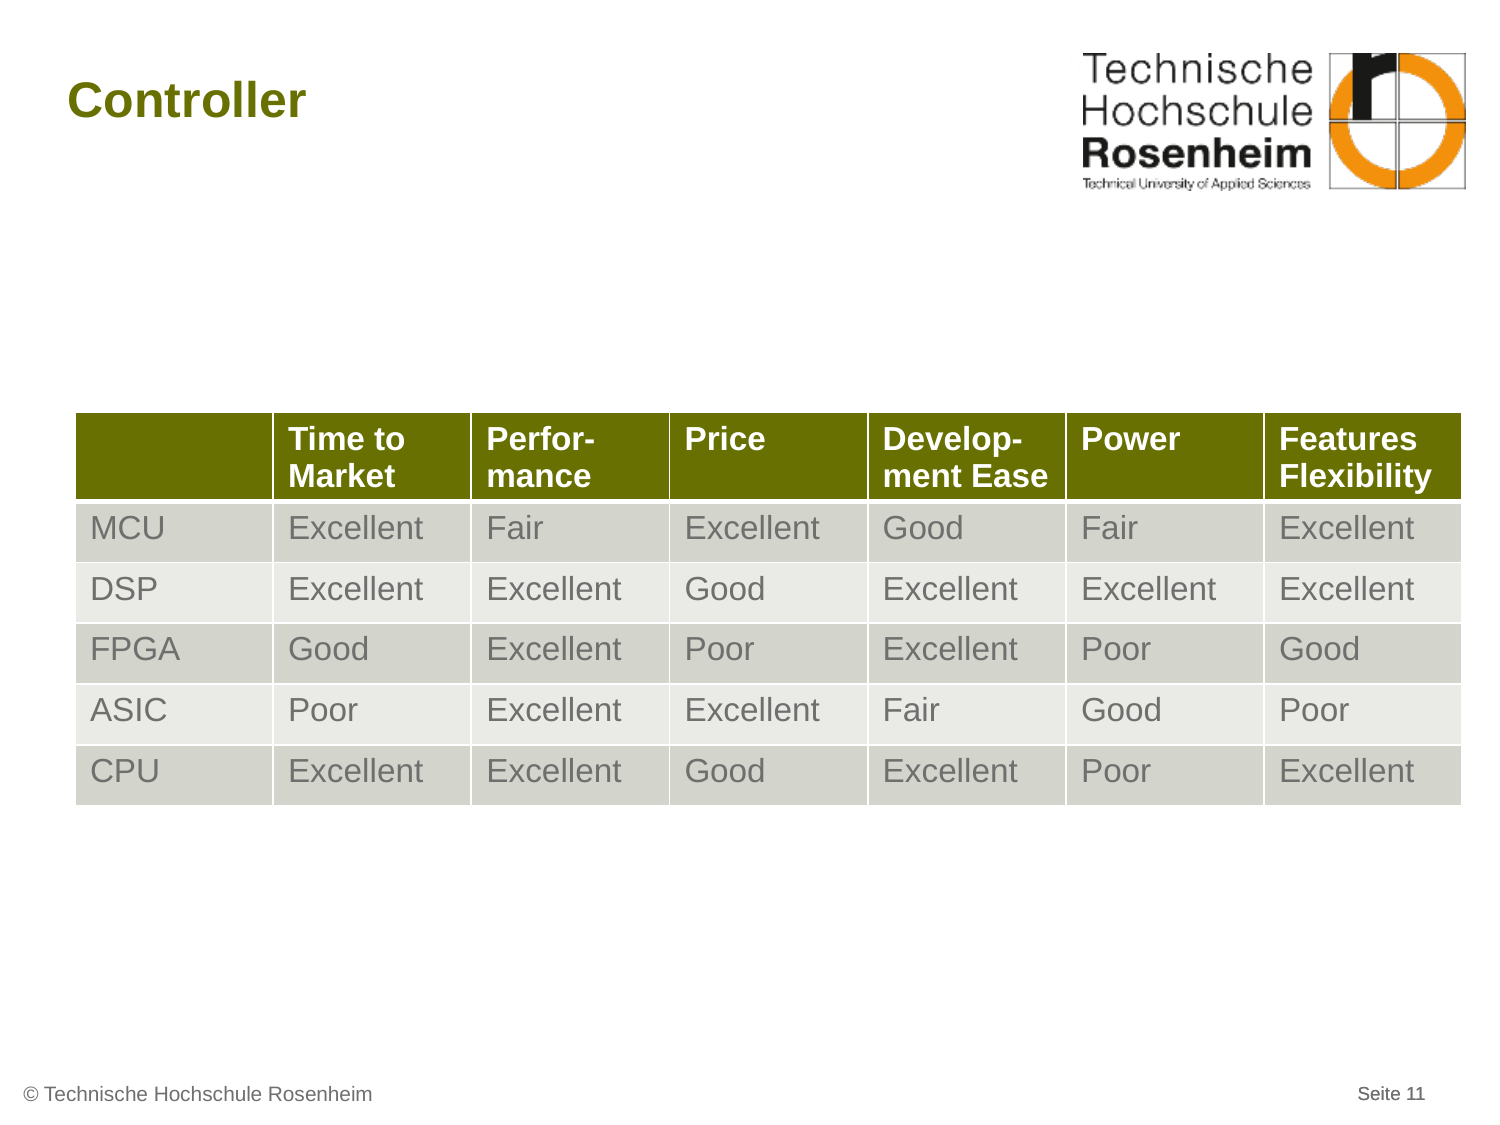

# Controller
|  | Time to Market | Perfor-mance | Price | Develop-ment Ease | Power | Features Flexibility |
| --- | --- | --- | --- | --- | --- | --- |
| MCU | Excellent | Fair | Excellent | Good | Fair | Excellent |
| DSP | Excellent | Excellent | Good | Excellent | Excellent | Excellent |
| FPGA | Good | Excellent | Poor | Excellent | Poor | Good |
| ASIC | Poor | Excellent | Excellent | Fair | Good | Poor |
| CPU | Excellent | Excellent | Good | Excellent | Poor | Excellent |